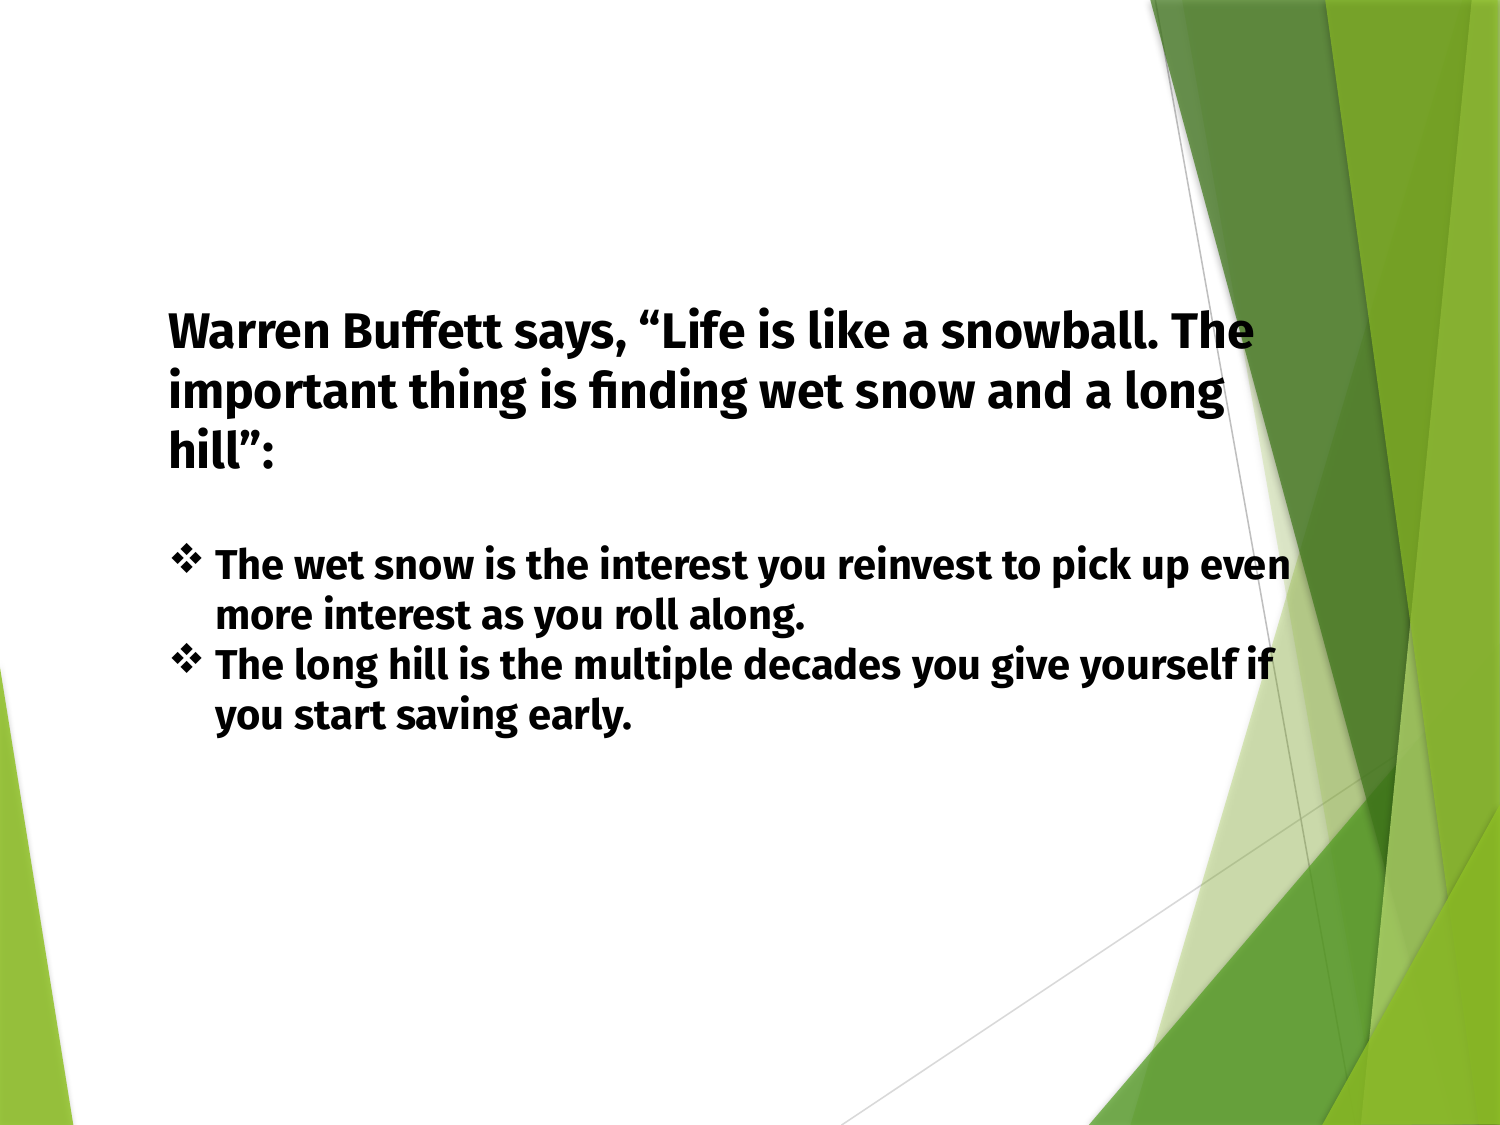

Warren Buffett says, “Life is like a snowball. The important thing is finding wet snow and a long hill”:

The wet snow is the interest you reinvest to pick up even more interest as you roll along.
The long hill is the multiple decades you give yourself if you start saving early.